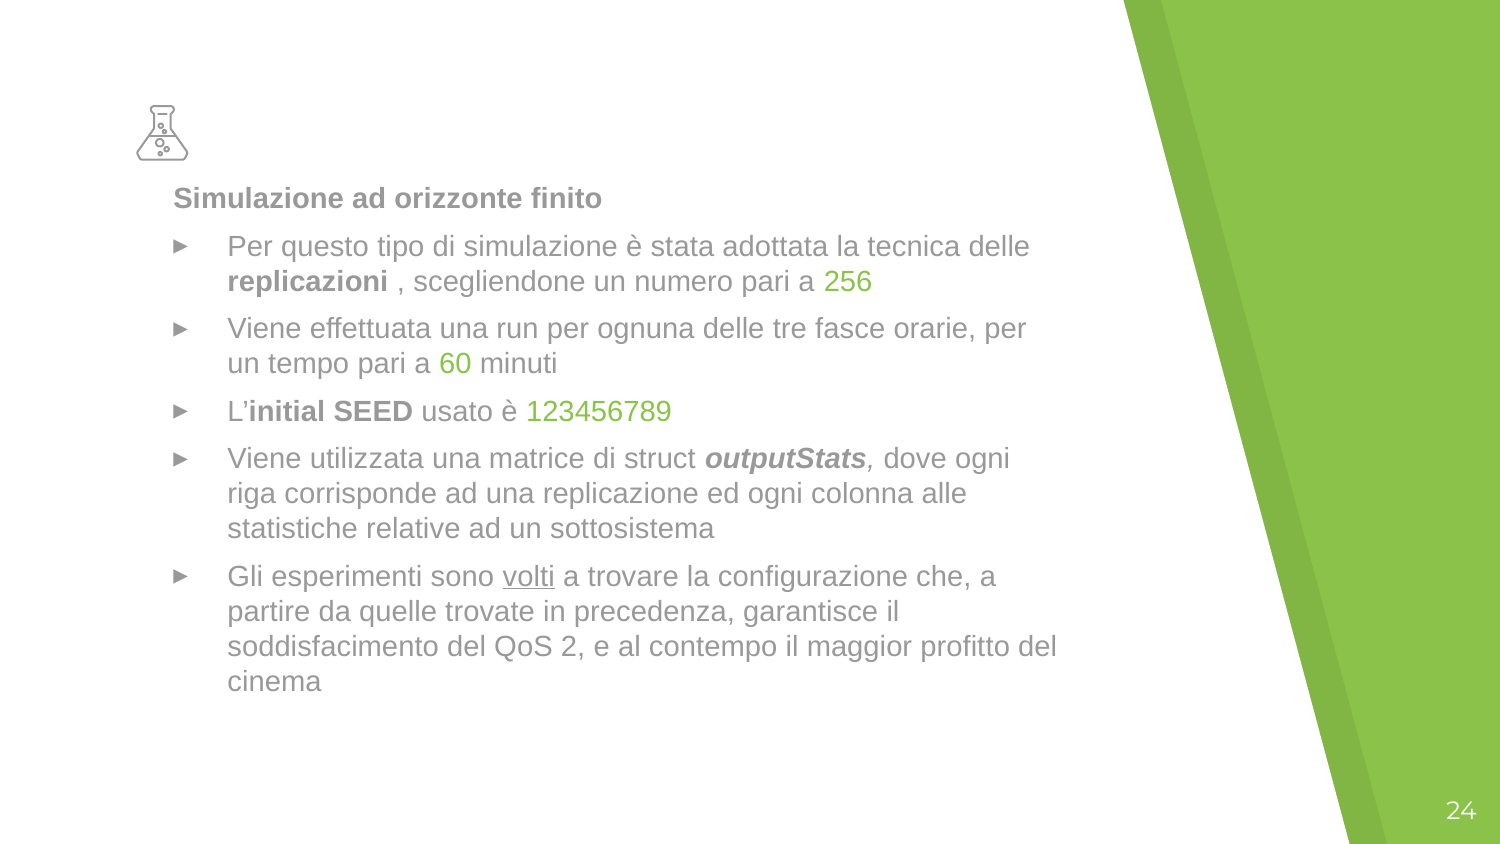

Simulazione ad orizzonte finito
Per questo tipo di simulazione è stata adottata la tecnica delle replicazioni , scegliendone un numero pari a 256
Viene effettuata una run per ognuna delle tre fasce orarie, per un tempo pari a 60 minuti
L’initial SEED usato è 123456789
Viene utilizzata una matrice di struct outputStats, dove ogni riga corrisponde ad una replicazione ed ogni colonna alle statistiche relative ad un sottosistema
Gli esperimenti sono volti a trovare la configurazione che, a partire da quelle trovate in precedenza, garantisce il soddisfacimento del QoS 2, e al contempo il maggior profitto del cinema

#
24